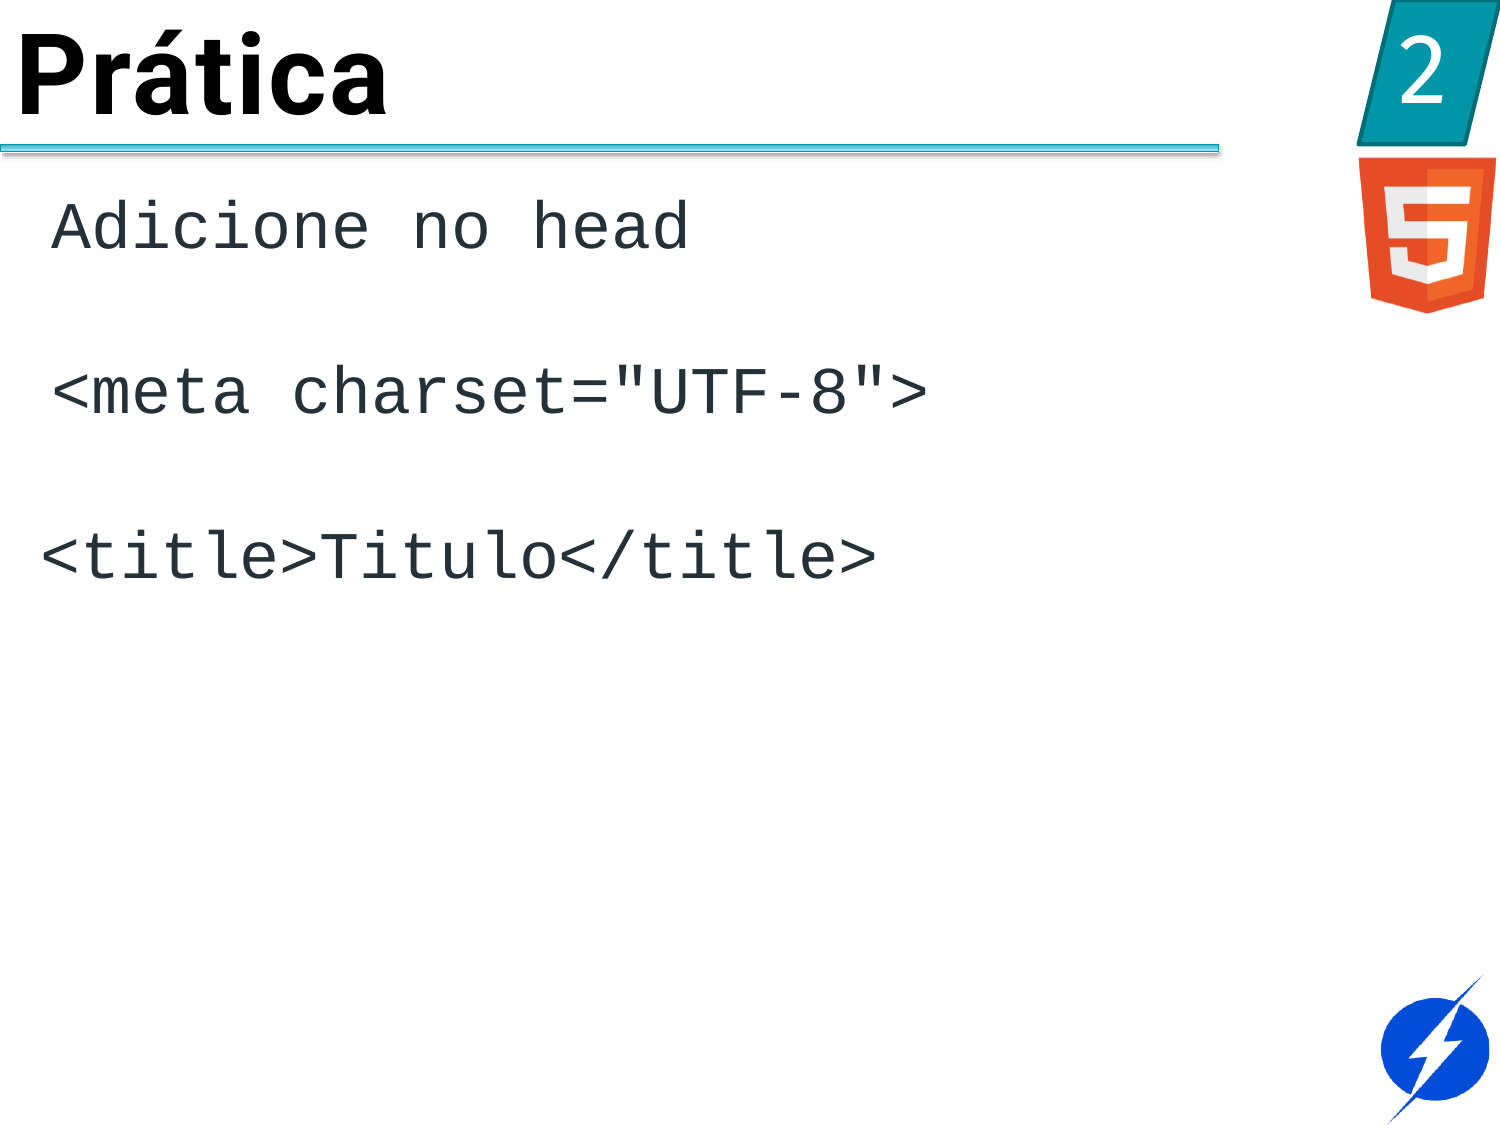

# Prática
2

Adicione no head

<meta charset="UTF-8">

<title>Titulo</title>